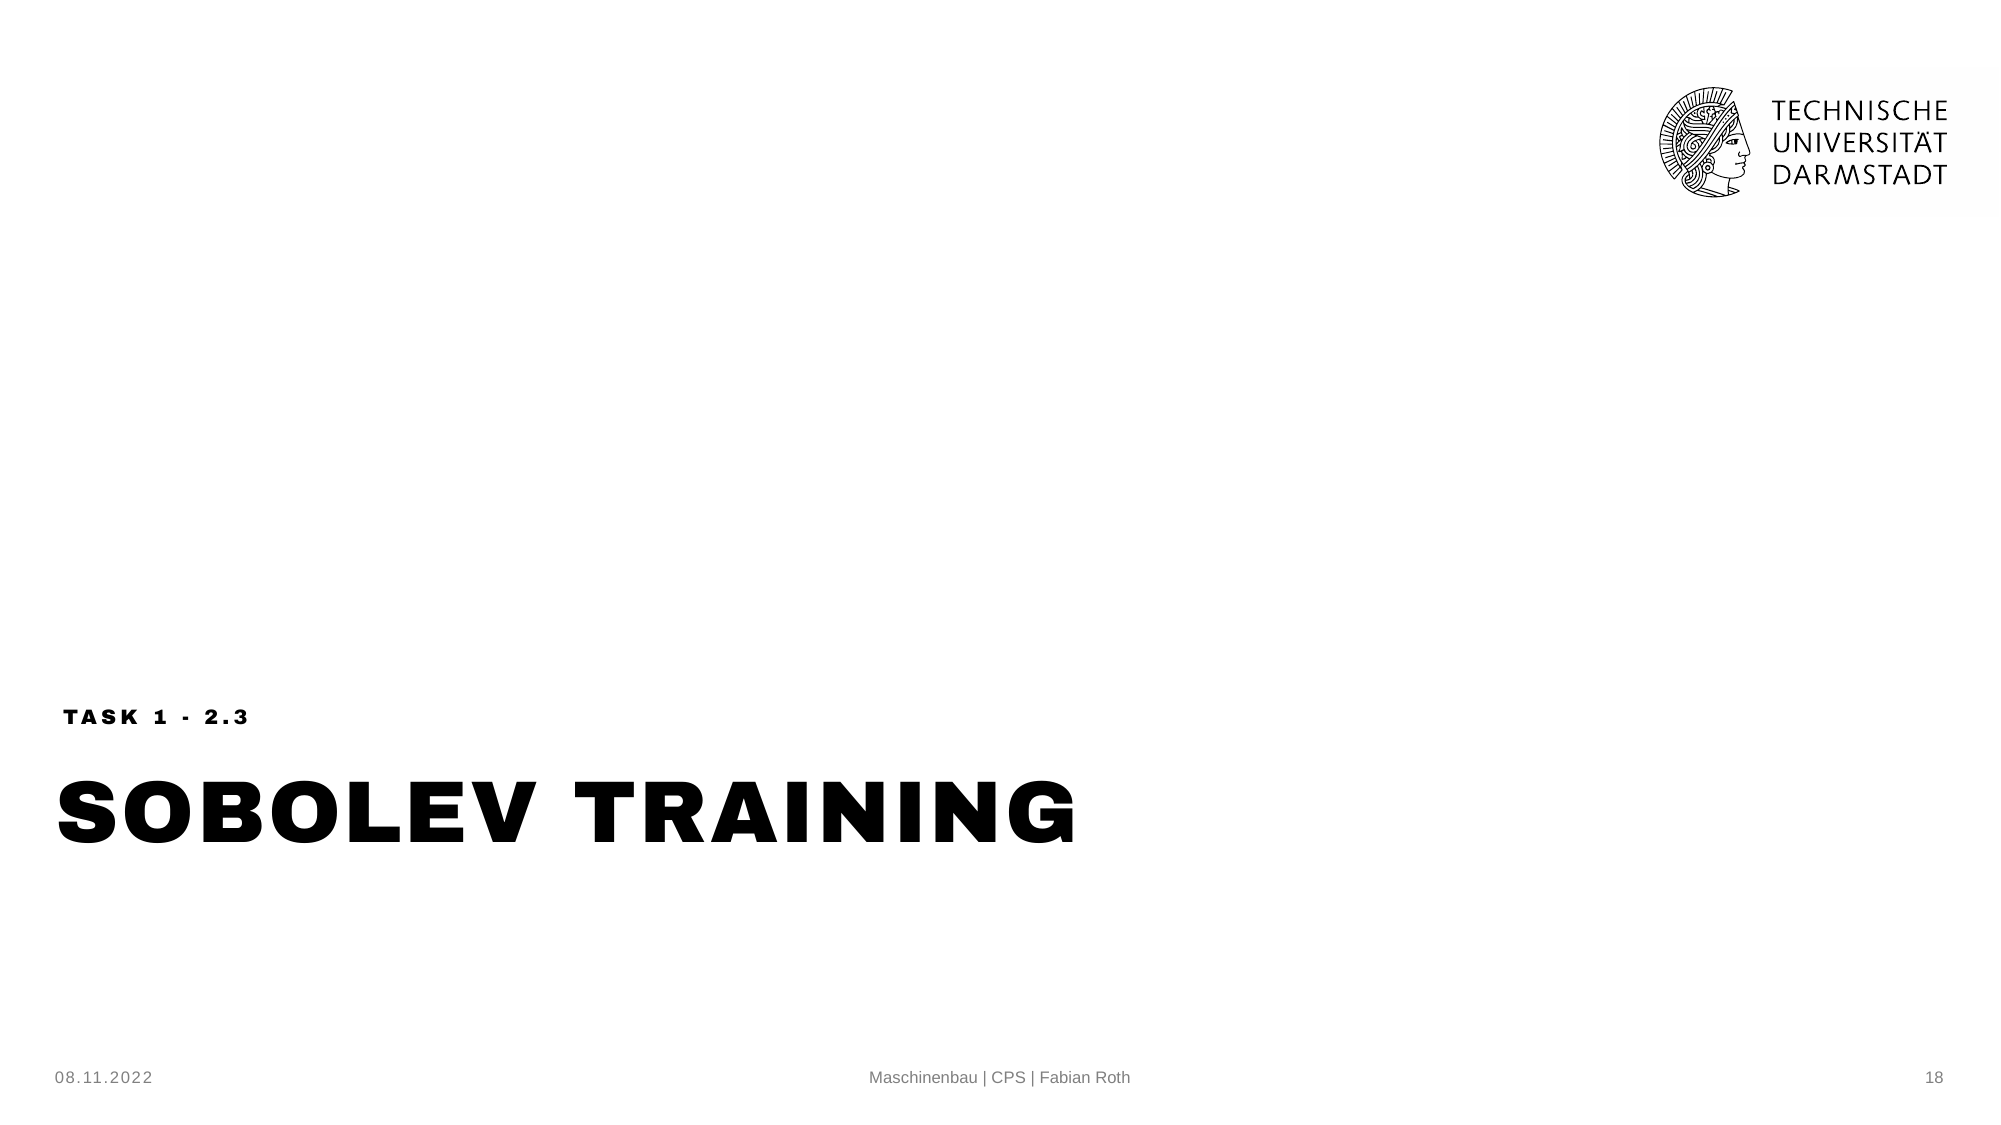

# Task 1 - 2.3
Sobolev training
08.11.2022
Maschinenbau | CPS | Fabian Roth
18